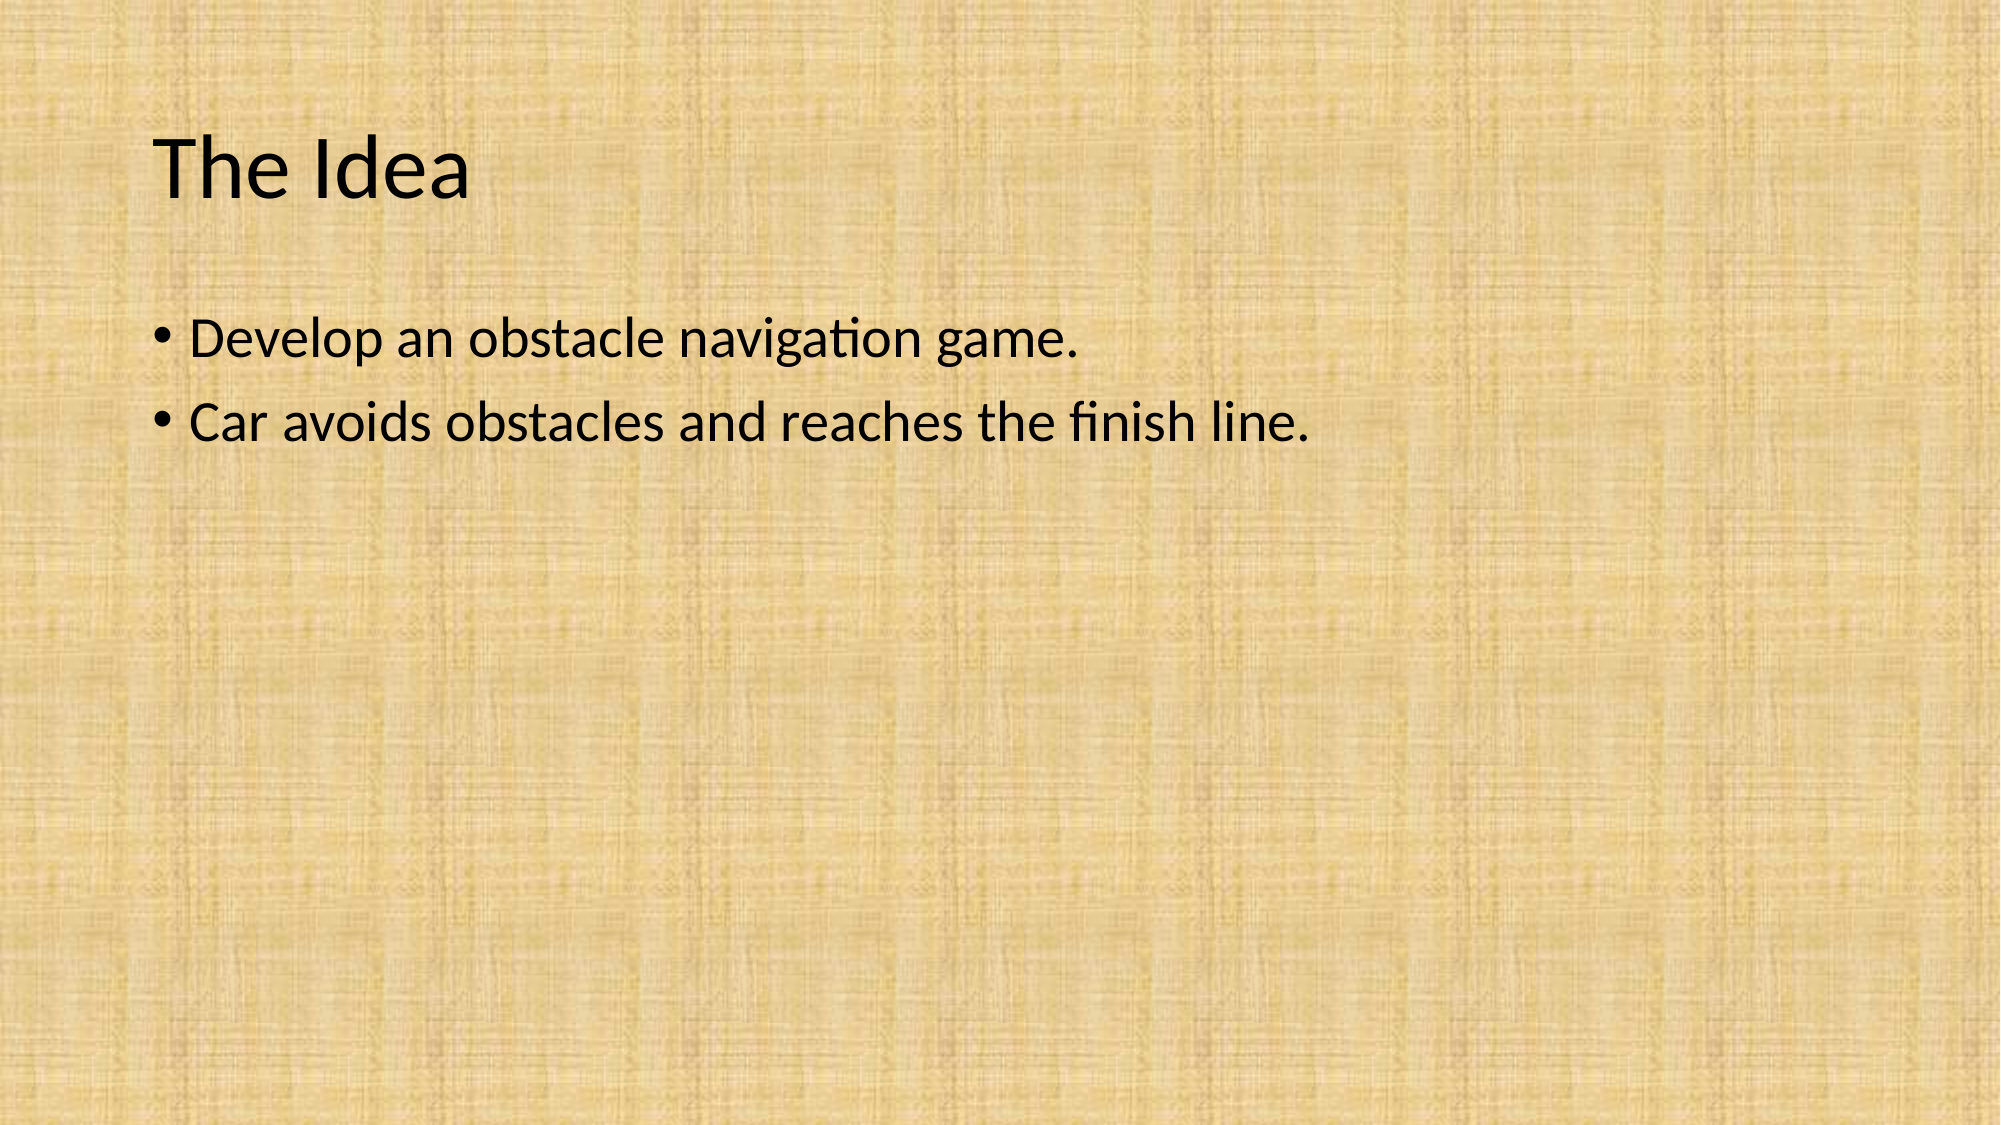

# The Idea
Develop an obstacle navigation game.
Car avoids obstacles and reaches the finish line.